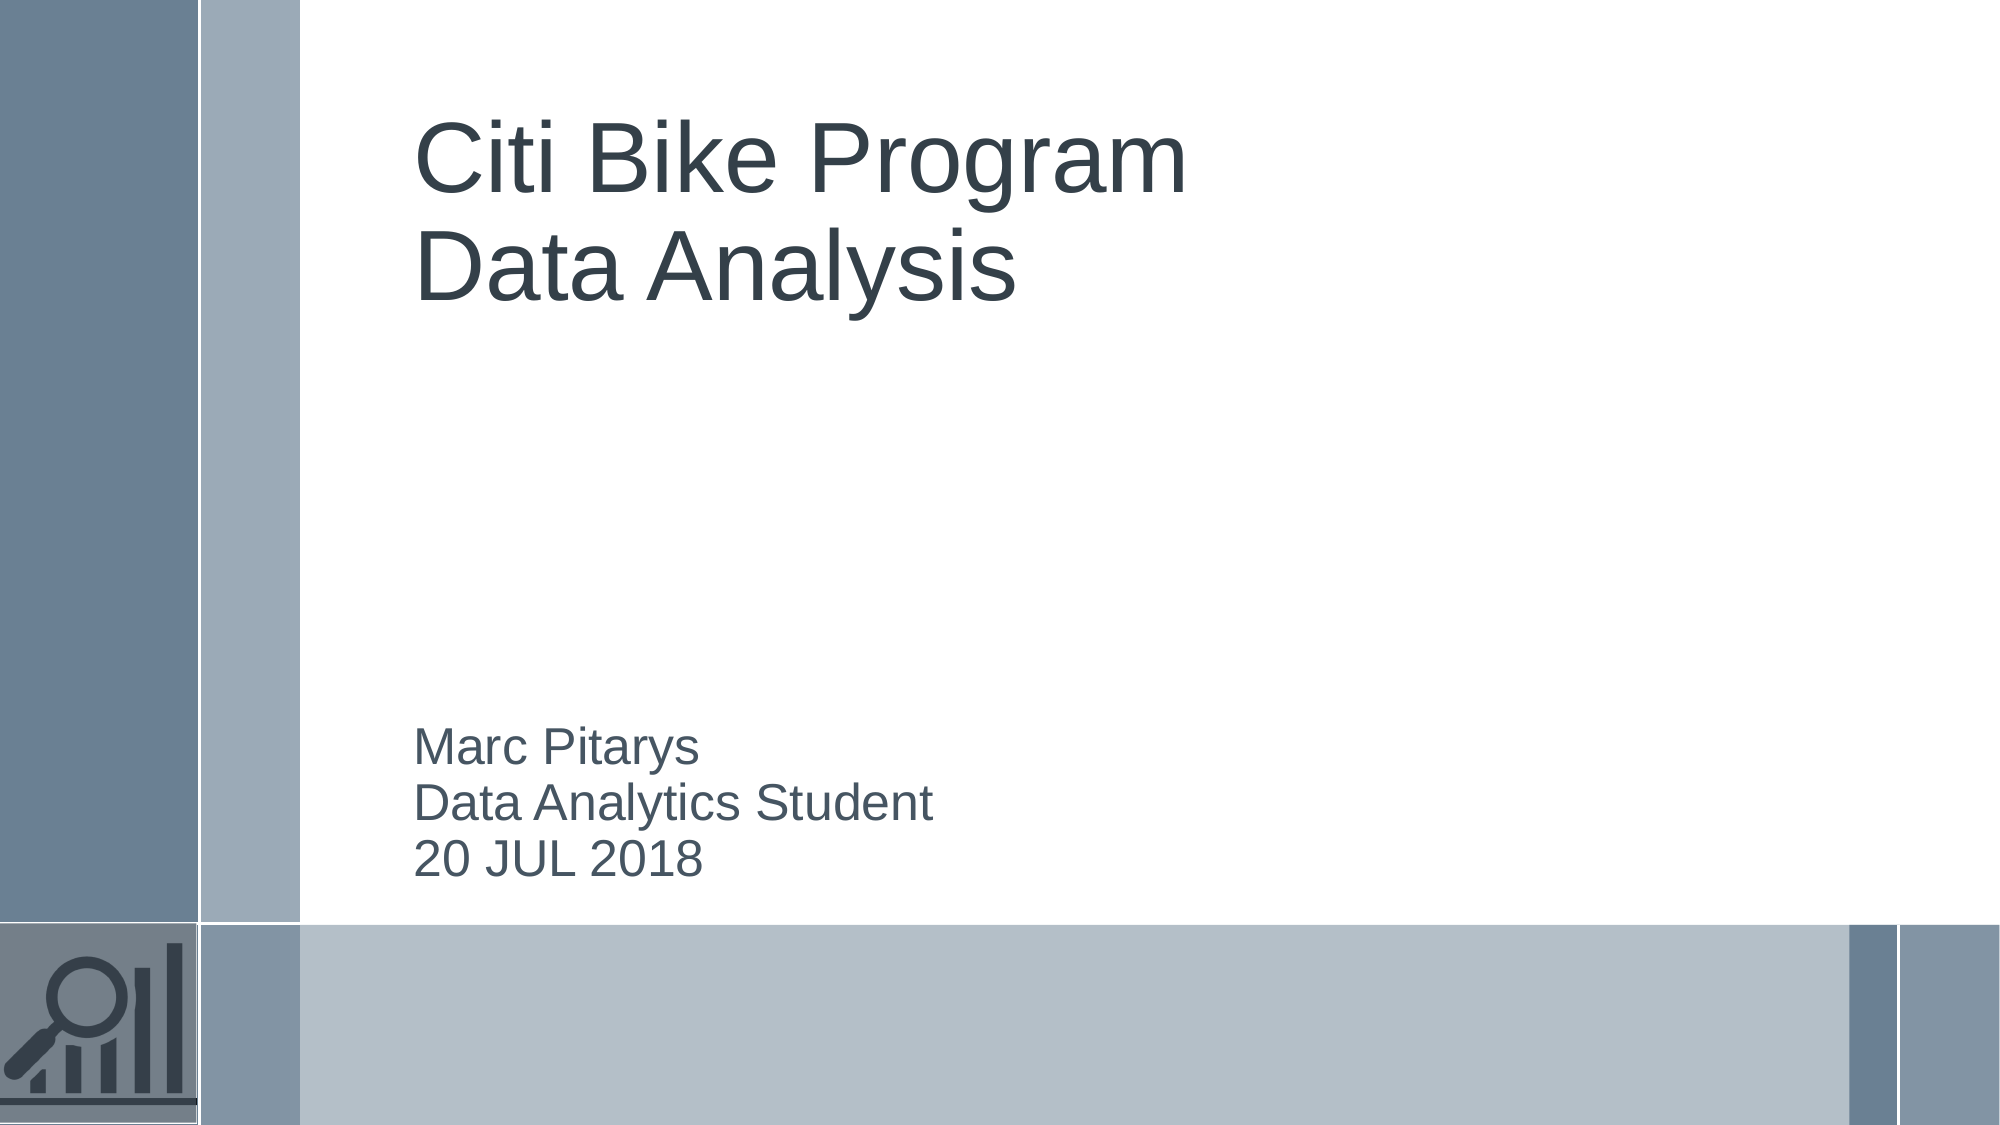

# Citi Bike Program Data Analysis
Marc Pitarys
Data Analytics Student
20 JUL 2018